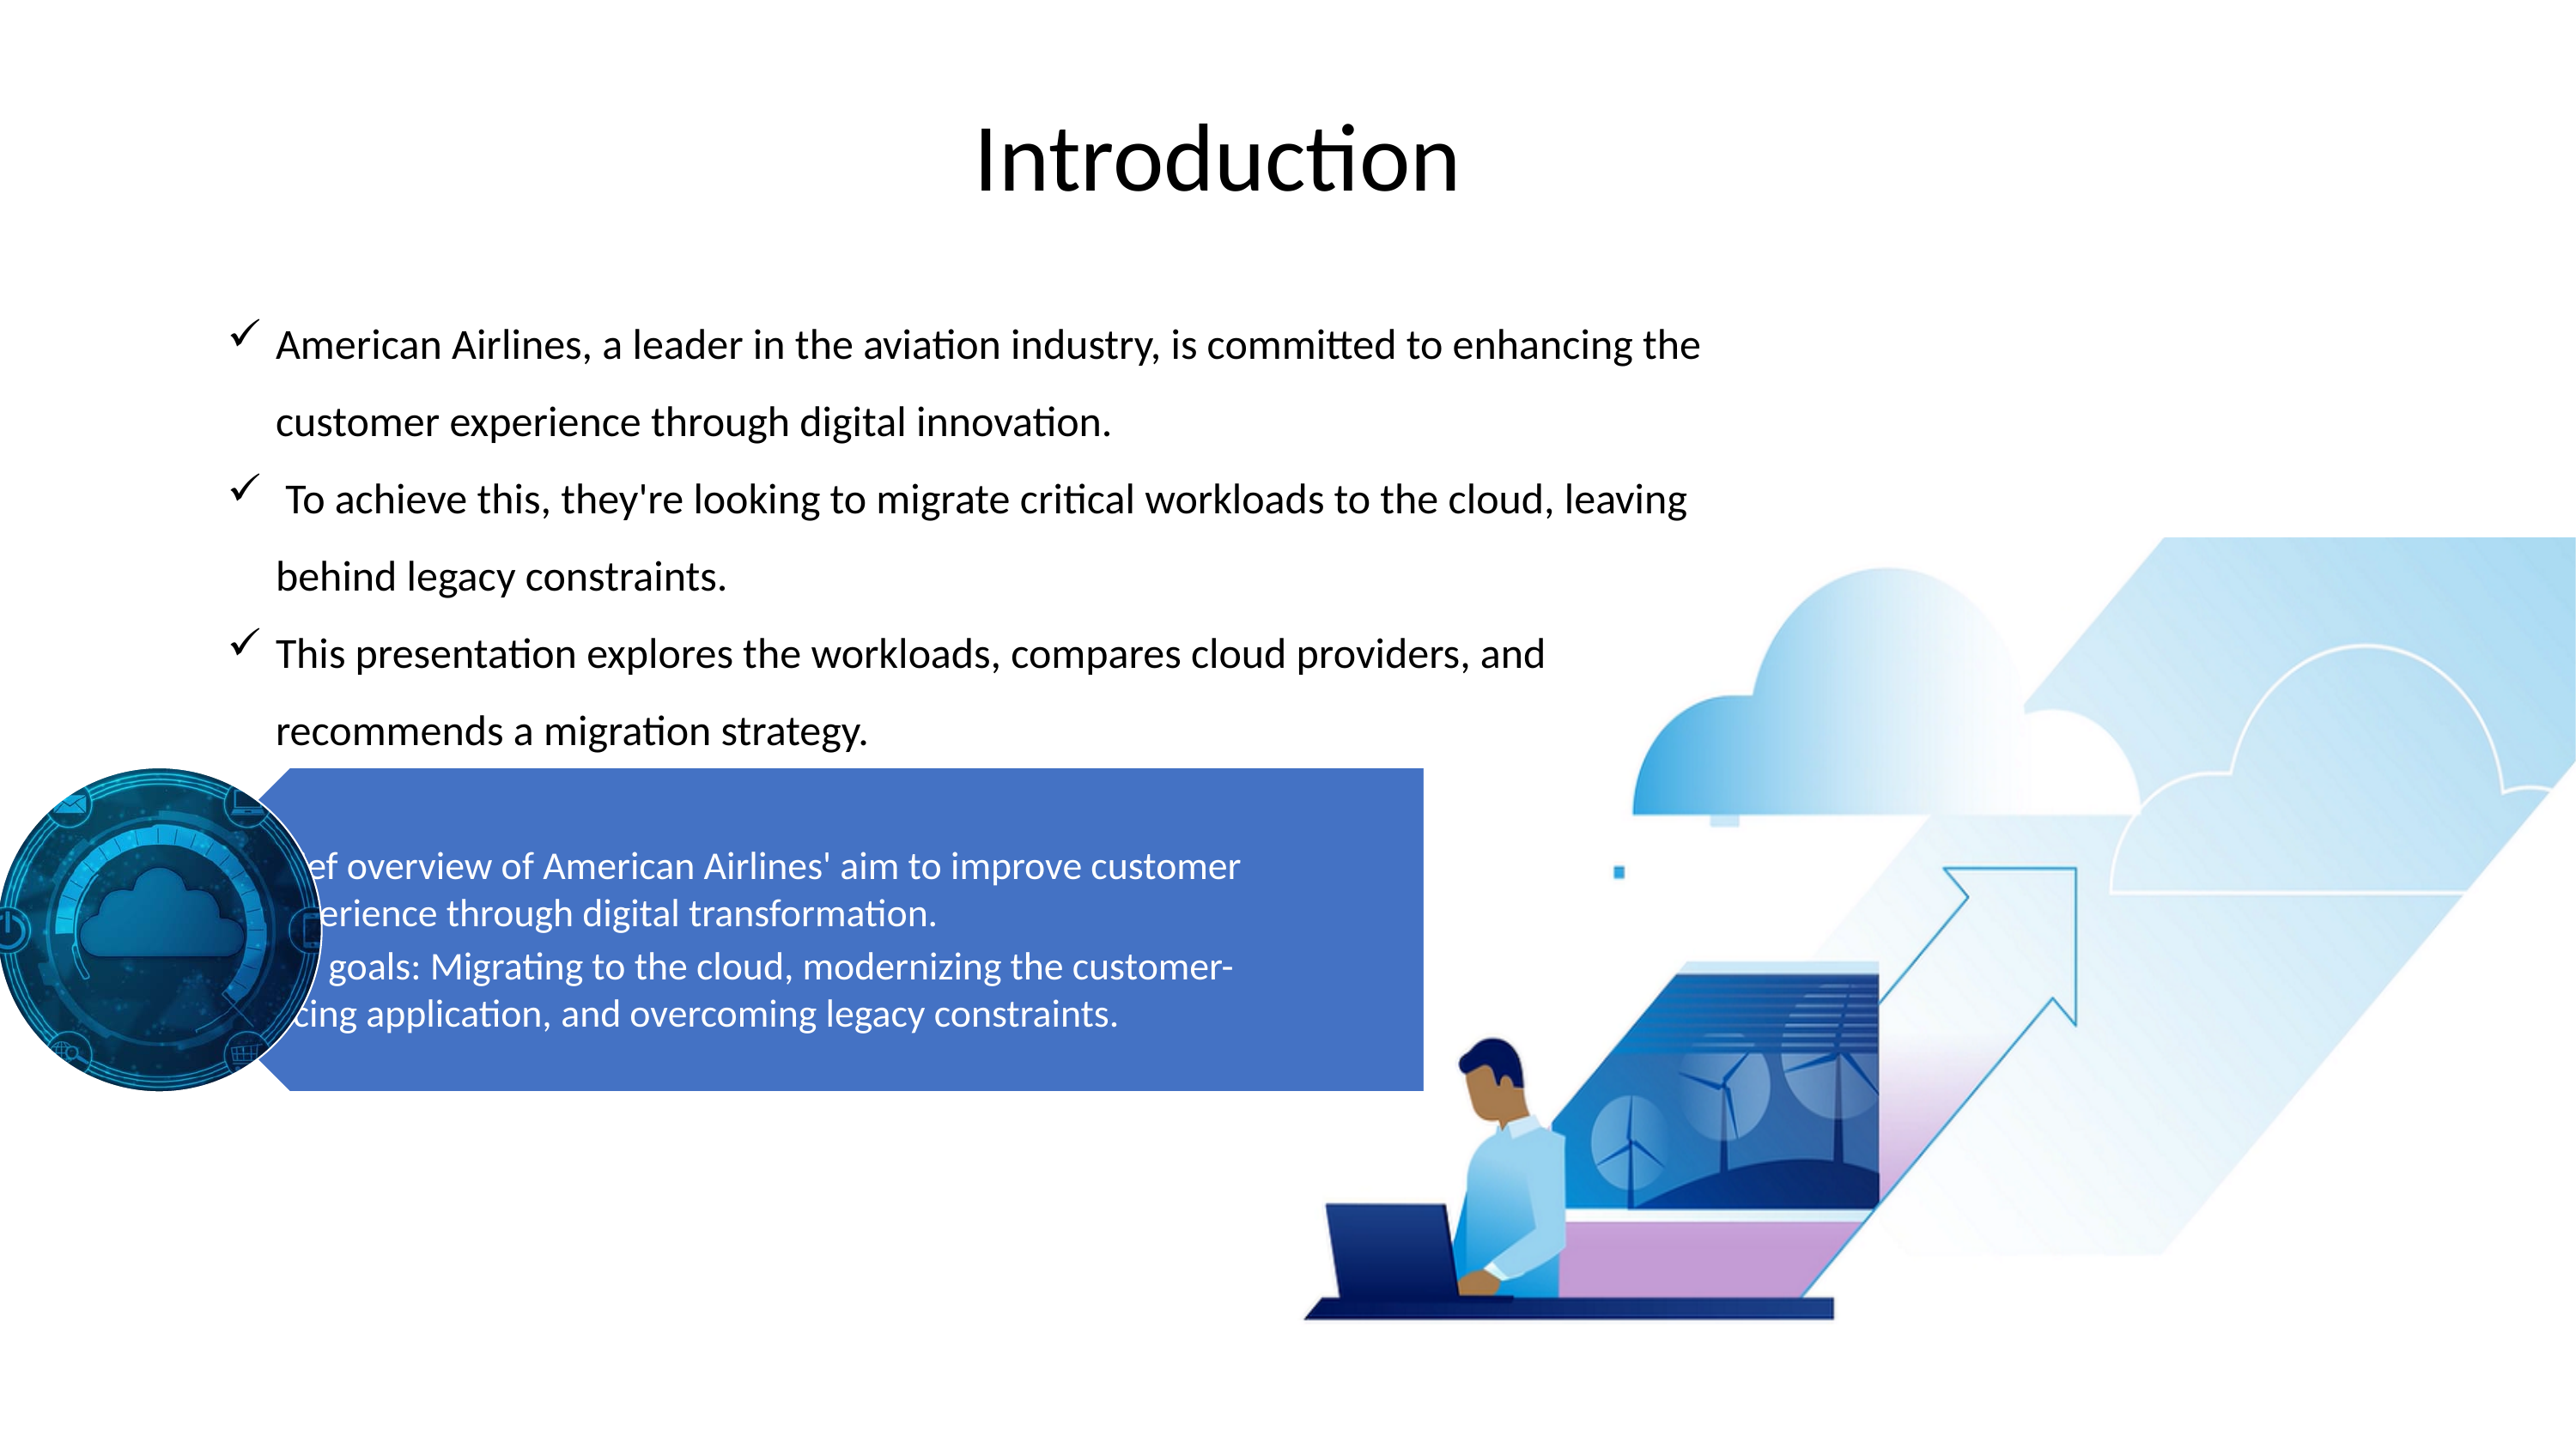

Introduction
American Airlines, a leader in the aviation industry, is committed to enhancing the customer experience through digital innovation.
 To achieve this, they're looking to migrate critical workloads to the cloud, leaving behind legacy constraints.
This presentation explores the workloads, compares cloud providers, and recommends a migration strategy.

Brief overview of American Airlines' aim to improve customer experience through digital transformation.
Key goals: Migrating to the cloud, modernizing the customer-facing application, and overcoming legacy constraints.